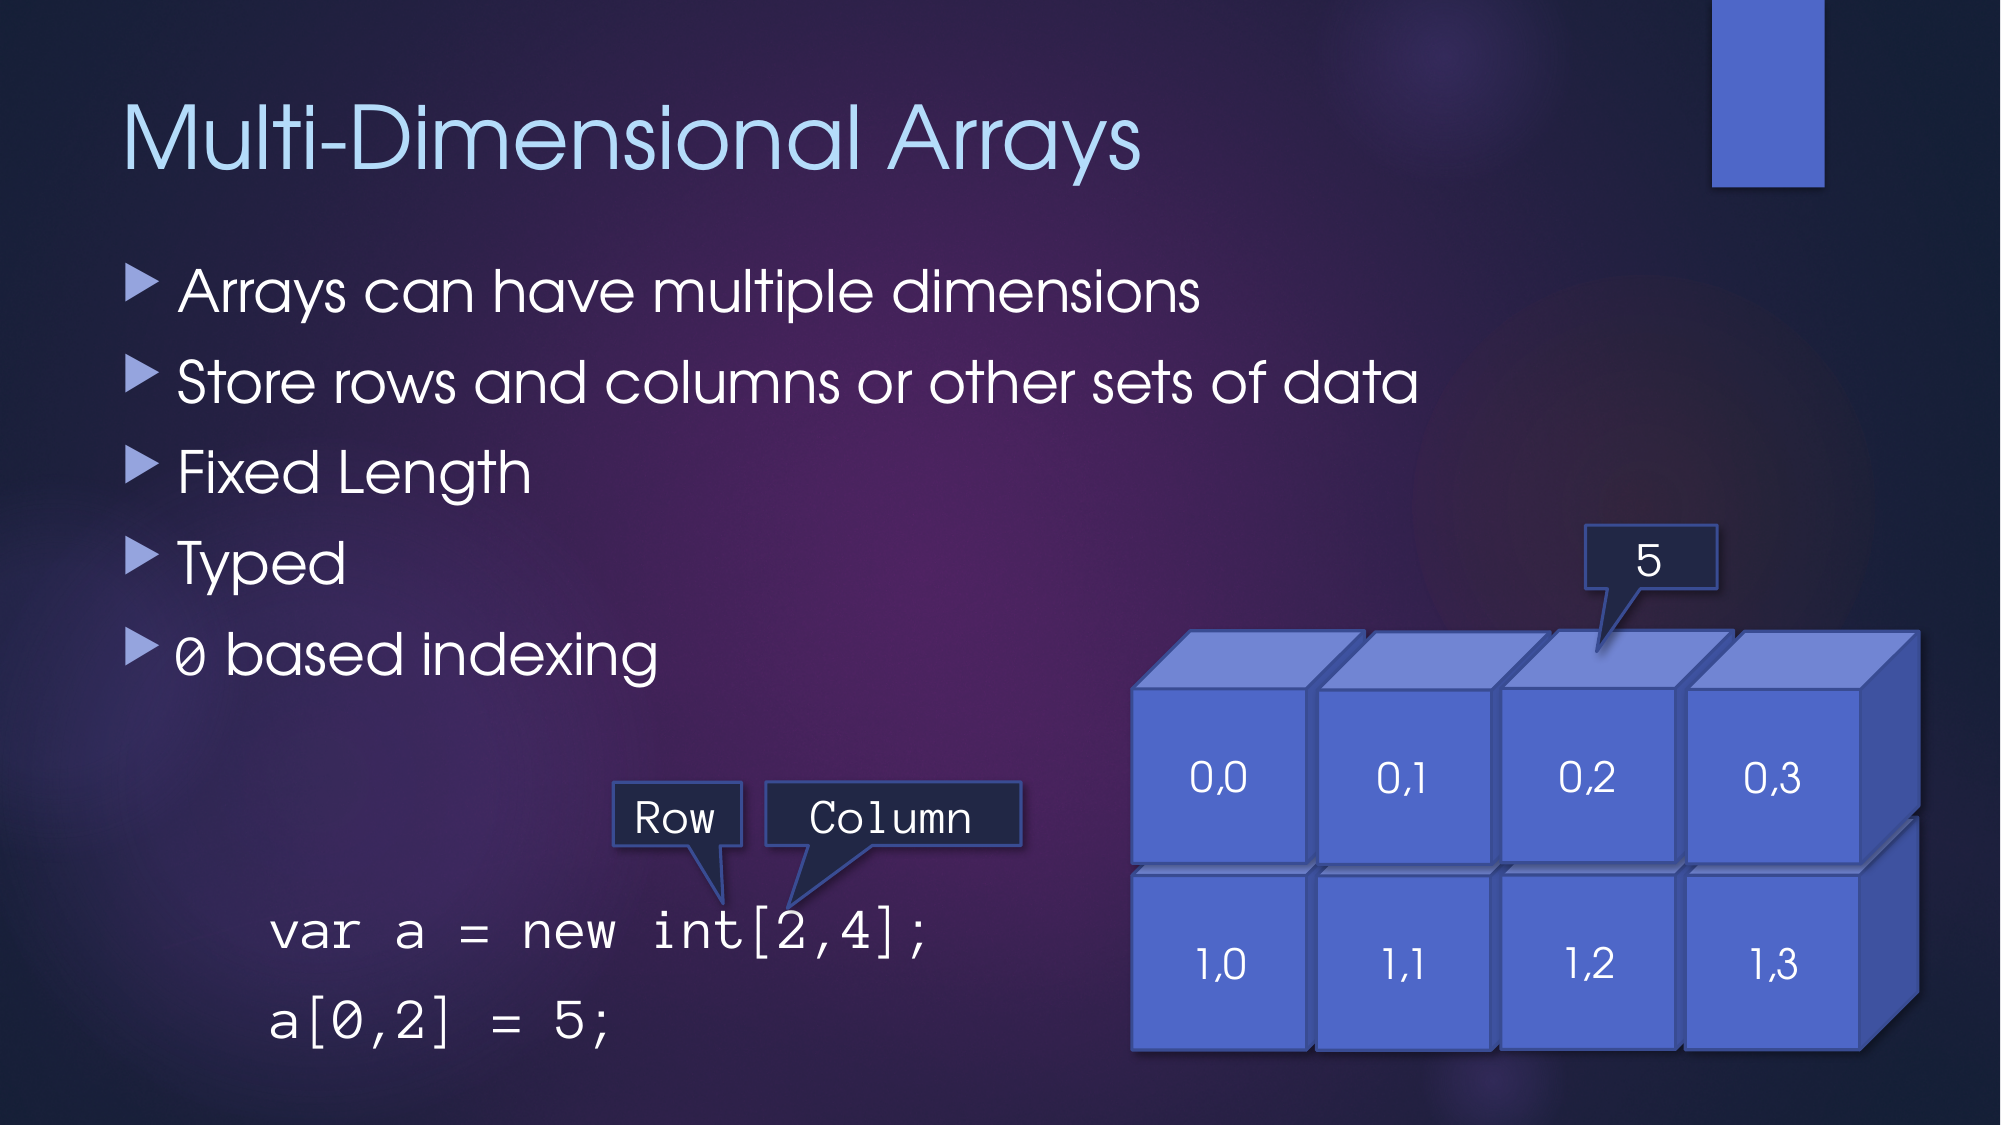

# Multi-Dimensional Arrays
Arrays can have multiple dimensions
Store rows and columns or other sets of data
Fixed Length
Typed
0 based indexing

	var a = new int[2,4];
	a[0,2] = 5;
5
0,2
0,0
0,3
0,1
Column
Row
1,2
1,3
1,0
1,1